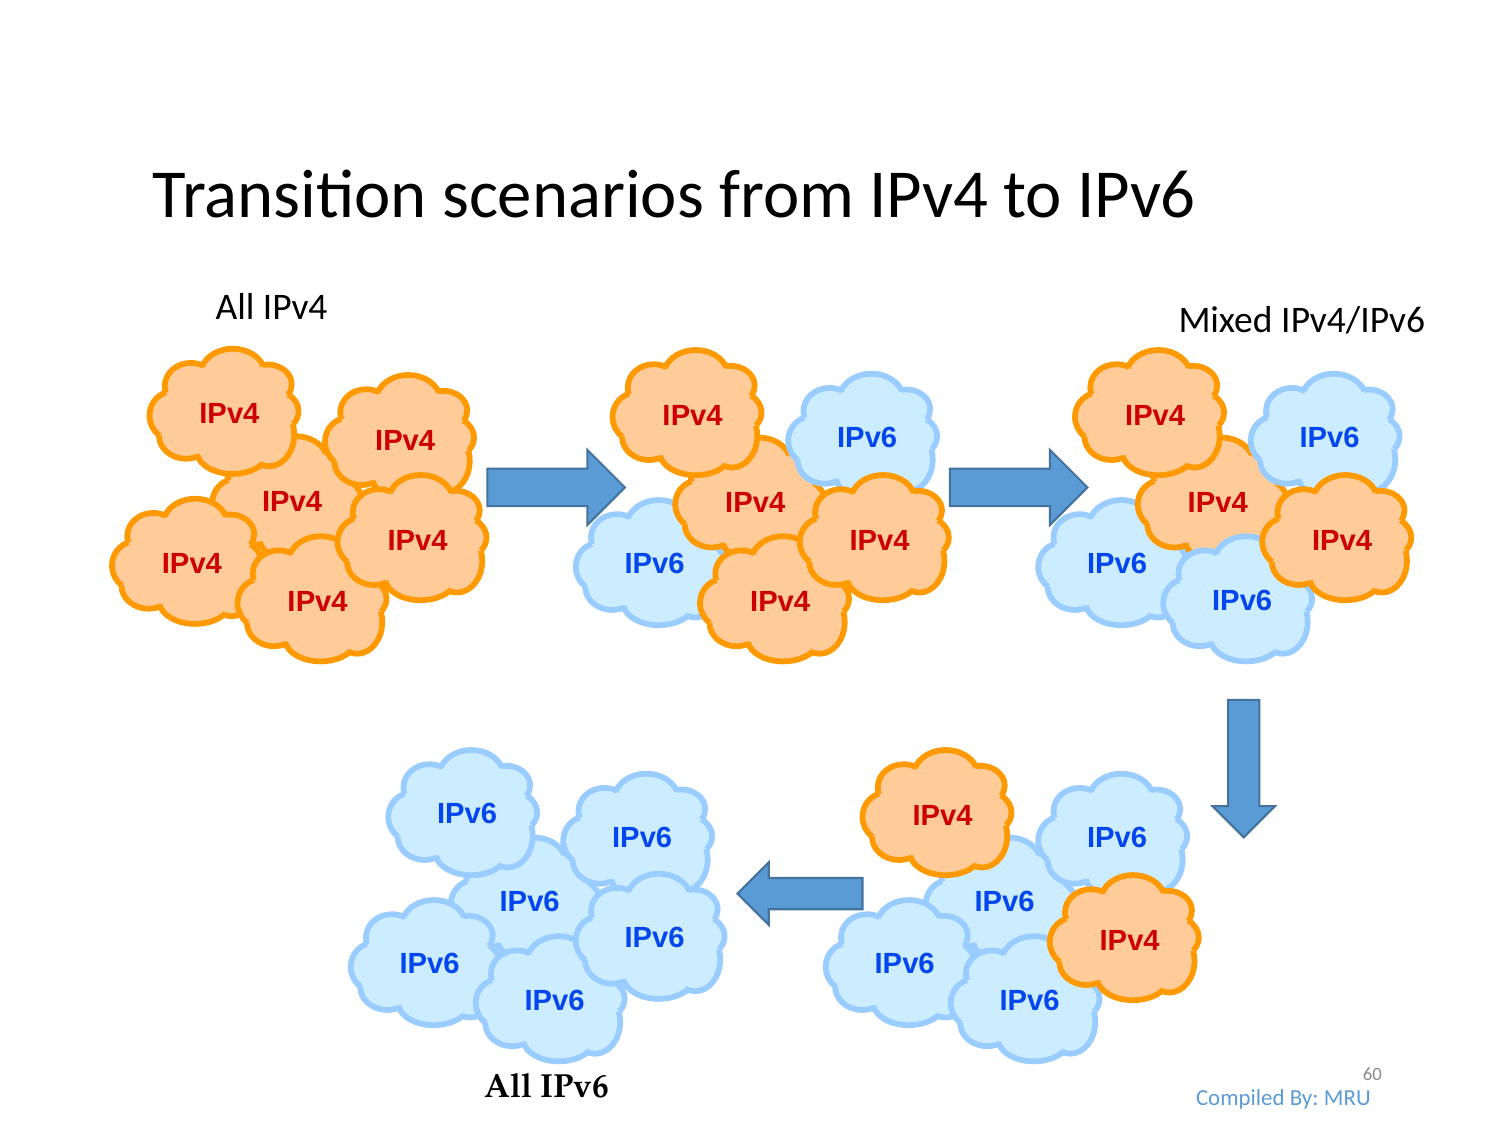

# Transition scenarios from IPv4 to IPv6
All IPv4
Mixed IPv4/IPv6

IPv4

IPv4

IPv4

IPv6

IPv6

IPv4

IPv4

IPv4

IPv4

IPv4

IPv4

IPv4

IPv4

IPv6

IPv6

IPv4

IPv4

IPv6

IPv6

IPv4

IPv6

IPv6

IPv6

IPv6

IPv6

IPv4

IPv6

IPv6

IPv6

IPv6
60
All IPv6
Compiled By: MRU